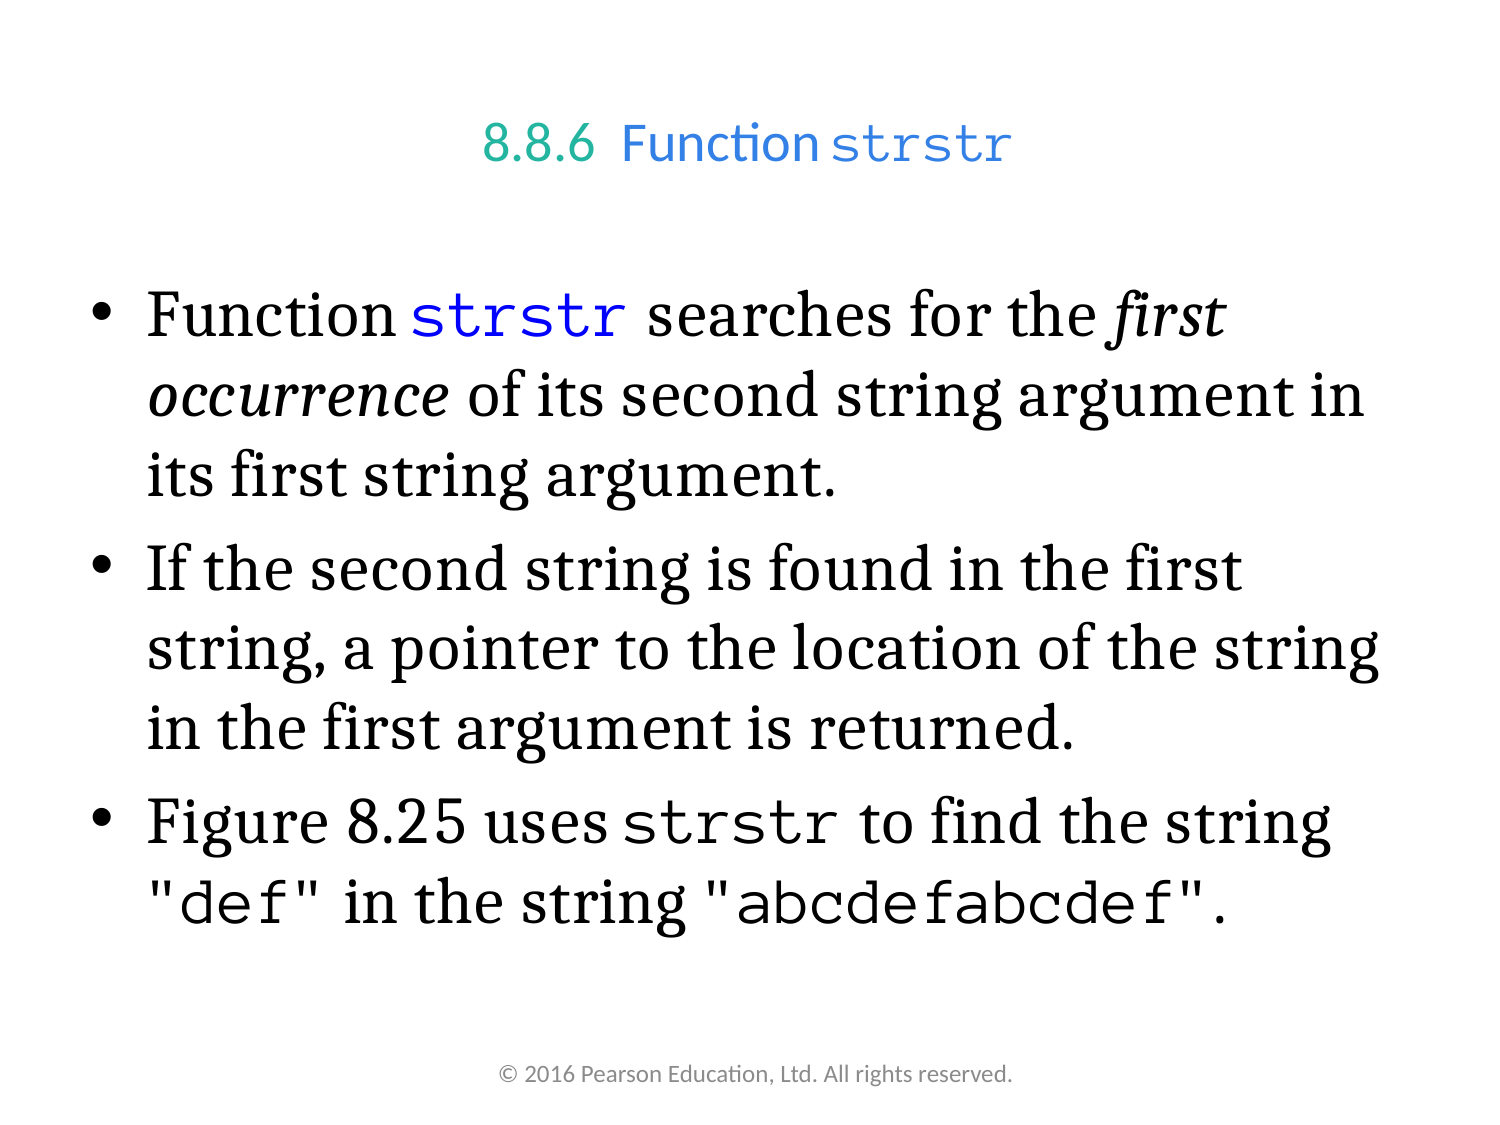

# 8.8.6  Function strstr
Function strstr searches for the first occurrence of its second string argument in its first string argument.
If the second string is found in the first string, a pointer to the location of the string in the first argument is returned.
Figure 8.25 uses strstr to find the string "def" in the string "abcdefabcdef".
© 2016 Pearson Education, Ltd. All rights reserved.